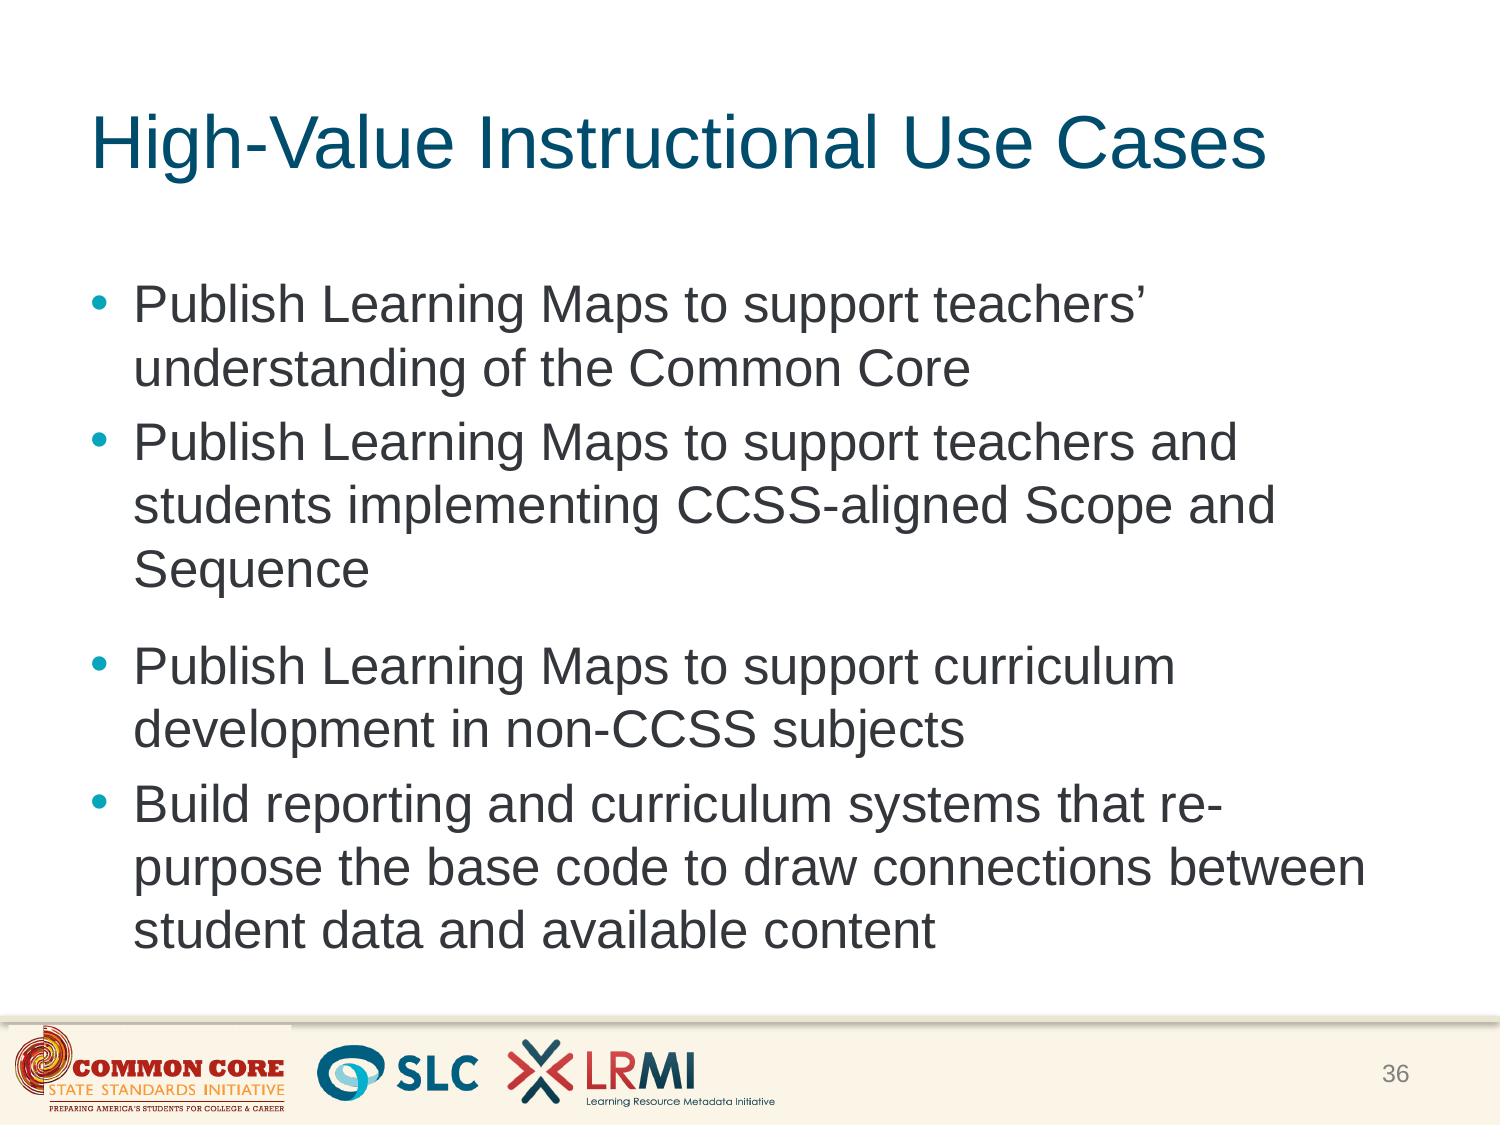

# High-Value Instructional Use Cases
Publish Learning Maps to support teachers’ understanding of the Common Core
Publish Learning Maps to support teachers and students implementing CCSS-aligned Scope and Sequence
Publish Learning Maps to support curriculum development in non-CCSS subjects
Build reporting and curriculum systems that re-purpose the base code to draw connections between student data and available content
36